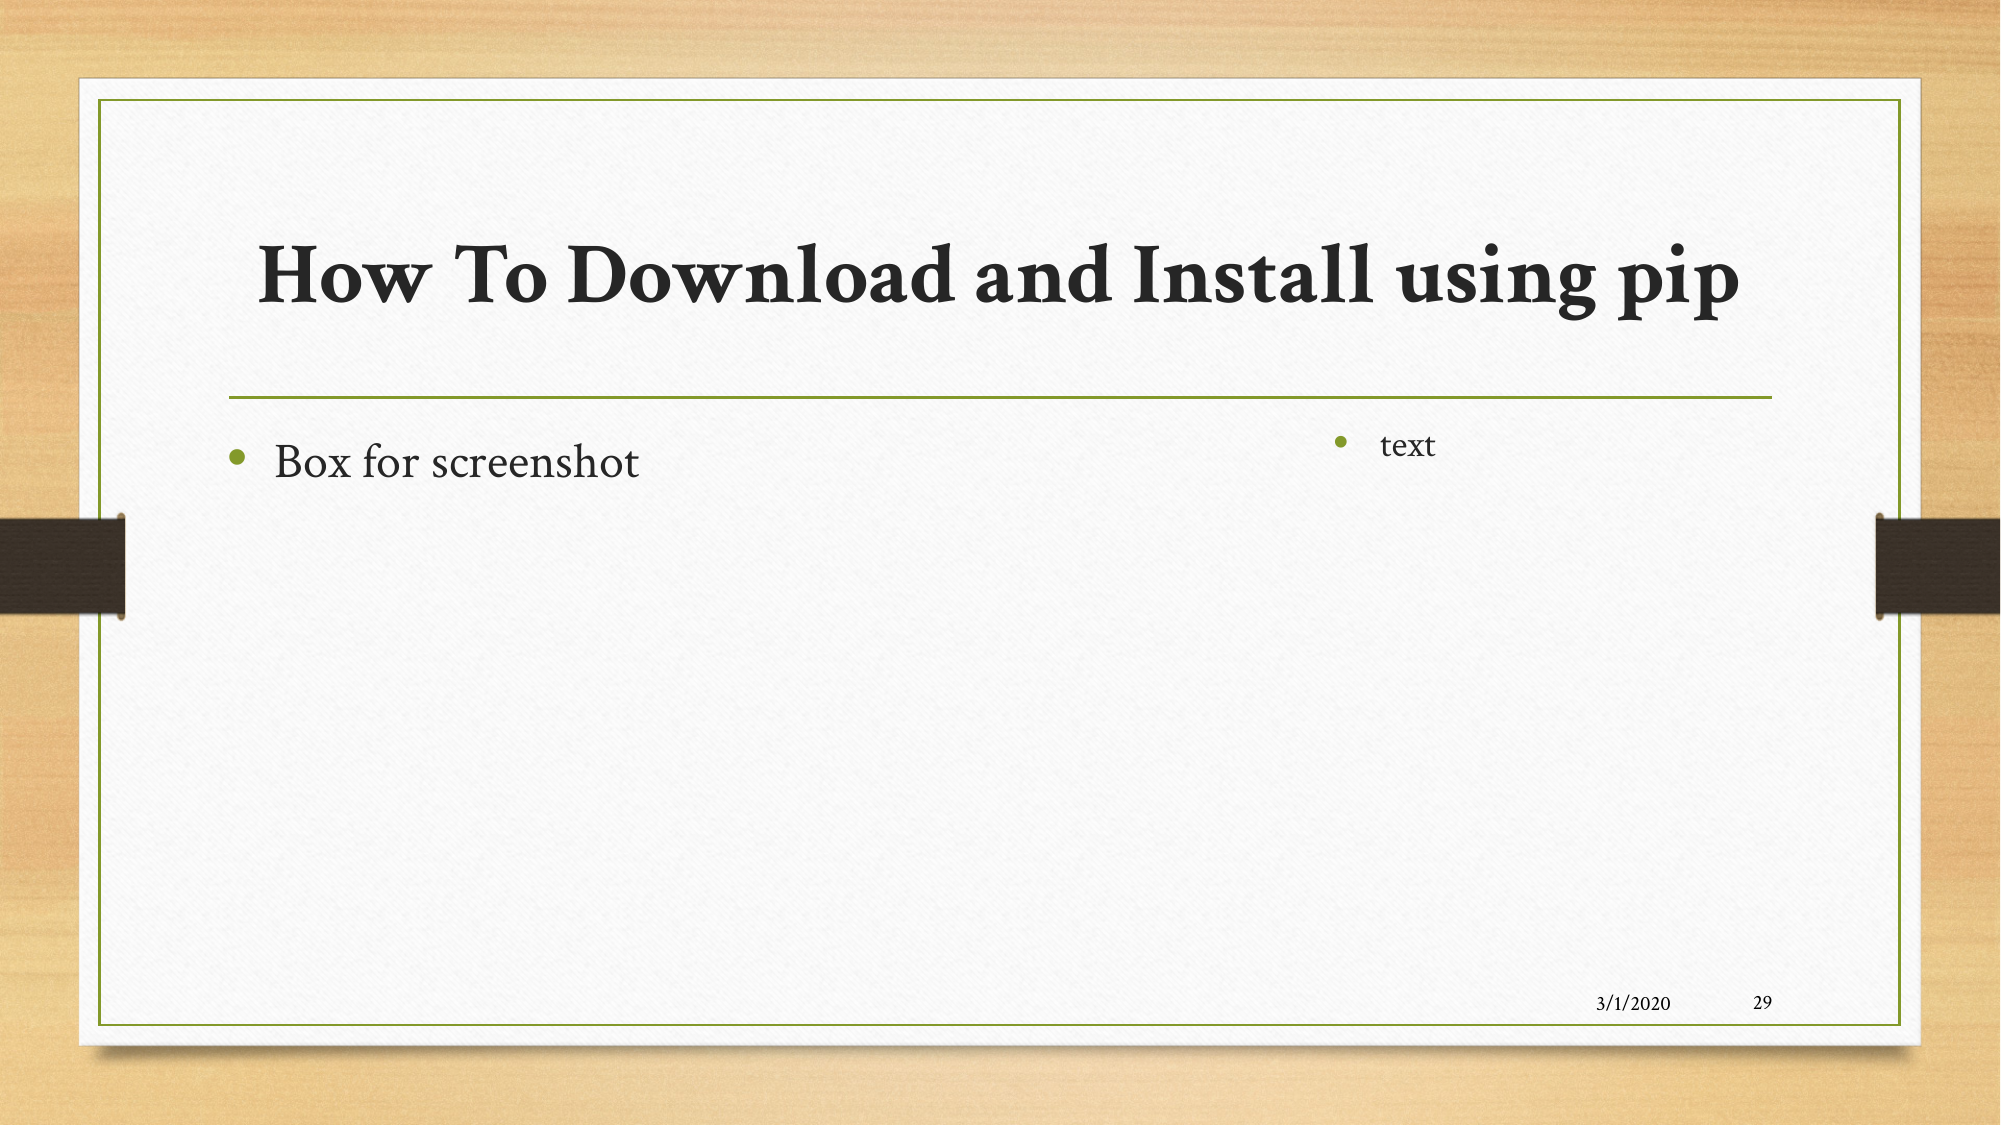

# How To Download and Install using pip
text
Box for screenshot
3/1/2020
29